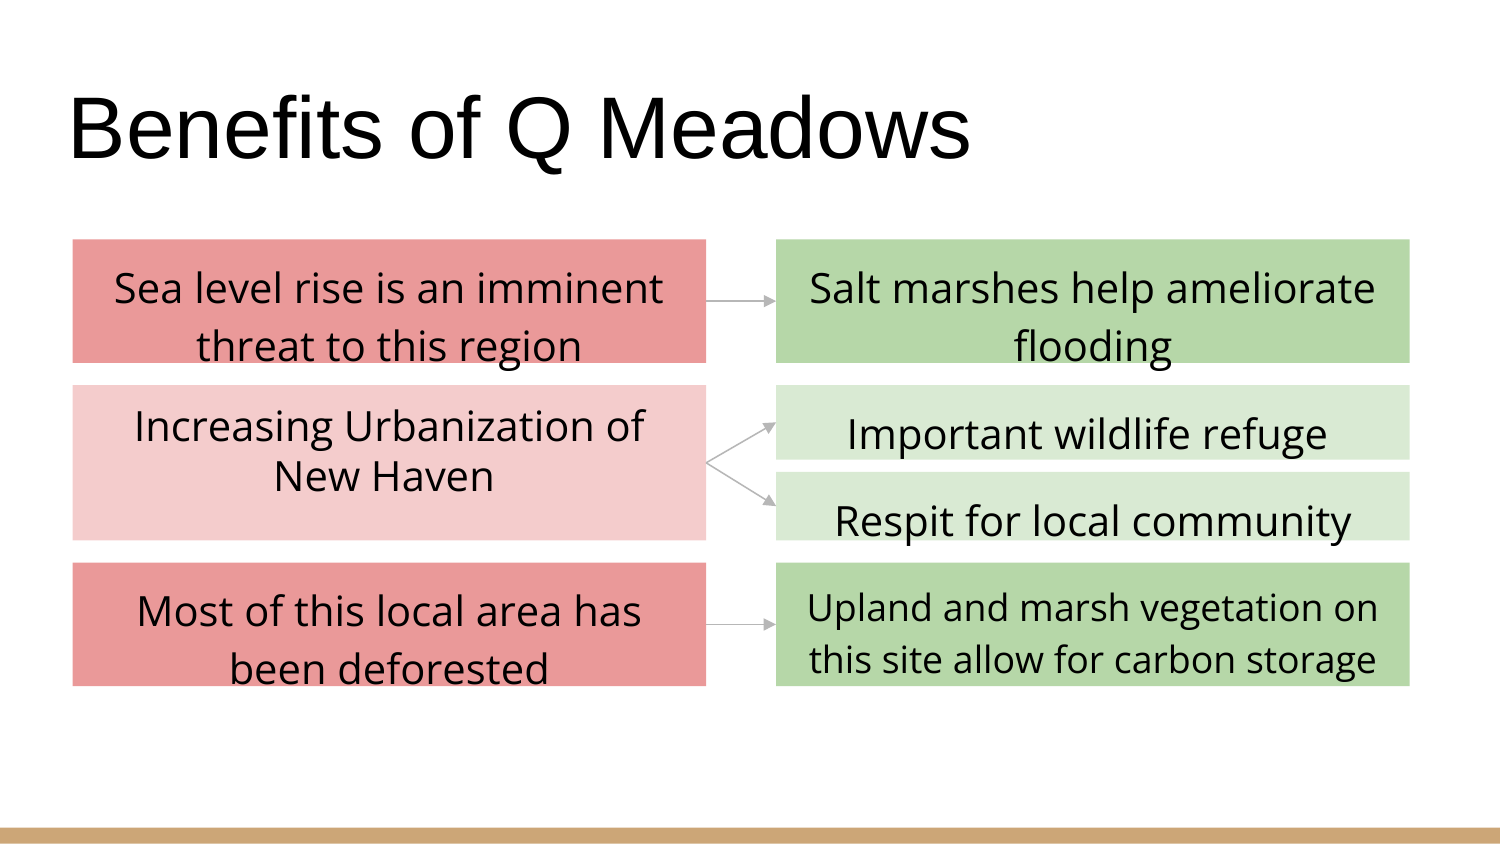

# Benefits of Q Meadows

Sea level rise is an imminent threat to this region

Salt marshes help ameliorate flooding

Increasing Urbanization of New Haven

Important wildlife refuge

Respit for local community

Most of this local area has been deforested

Upland and marsh vegetation on this site allow for carbon storage